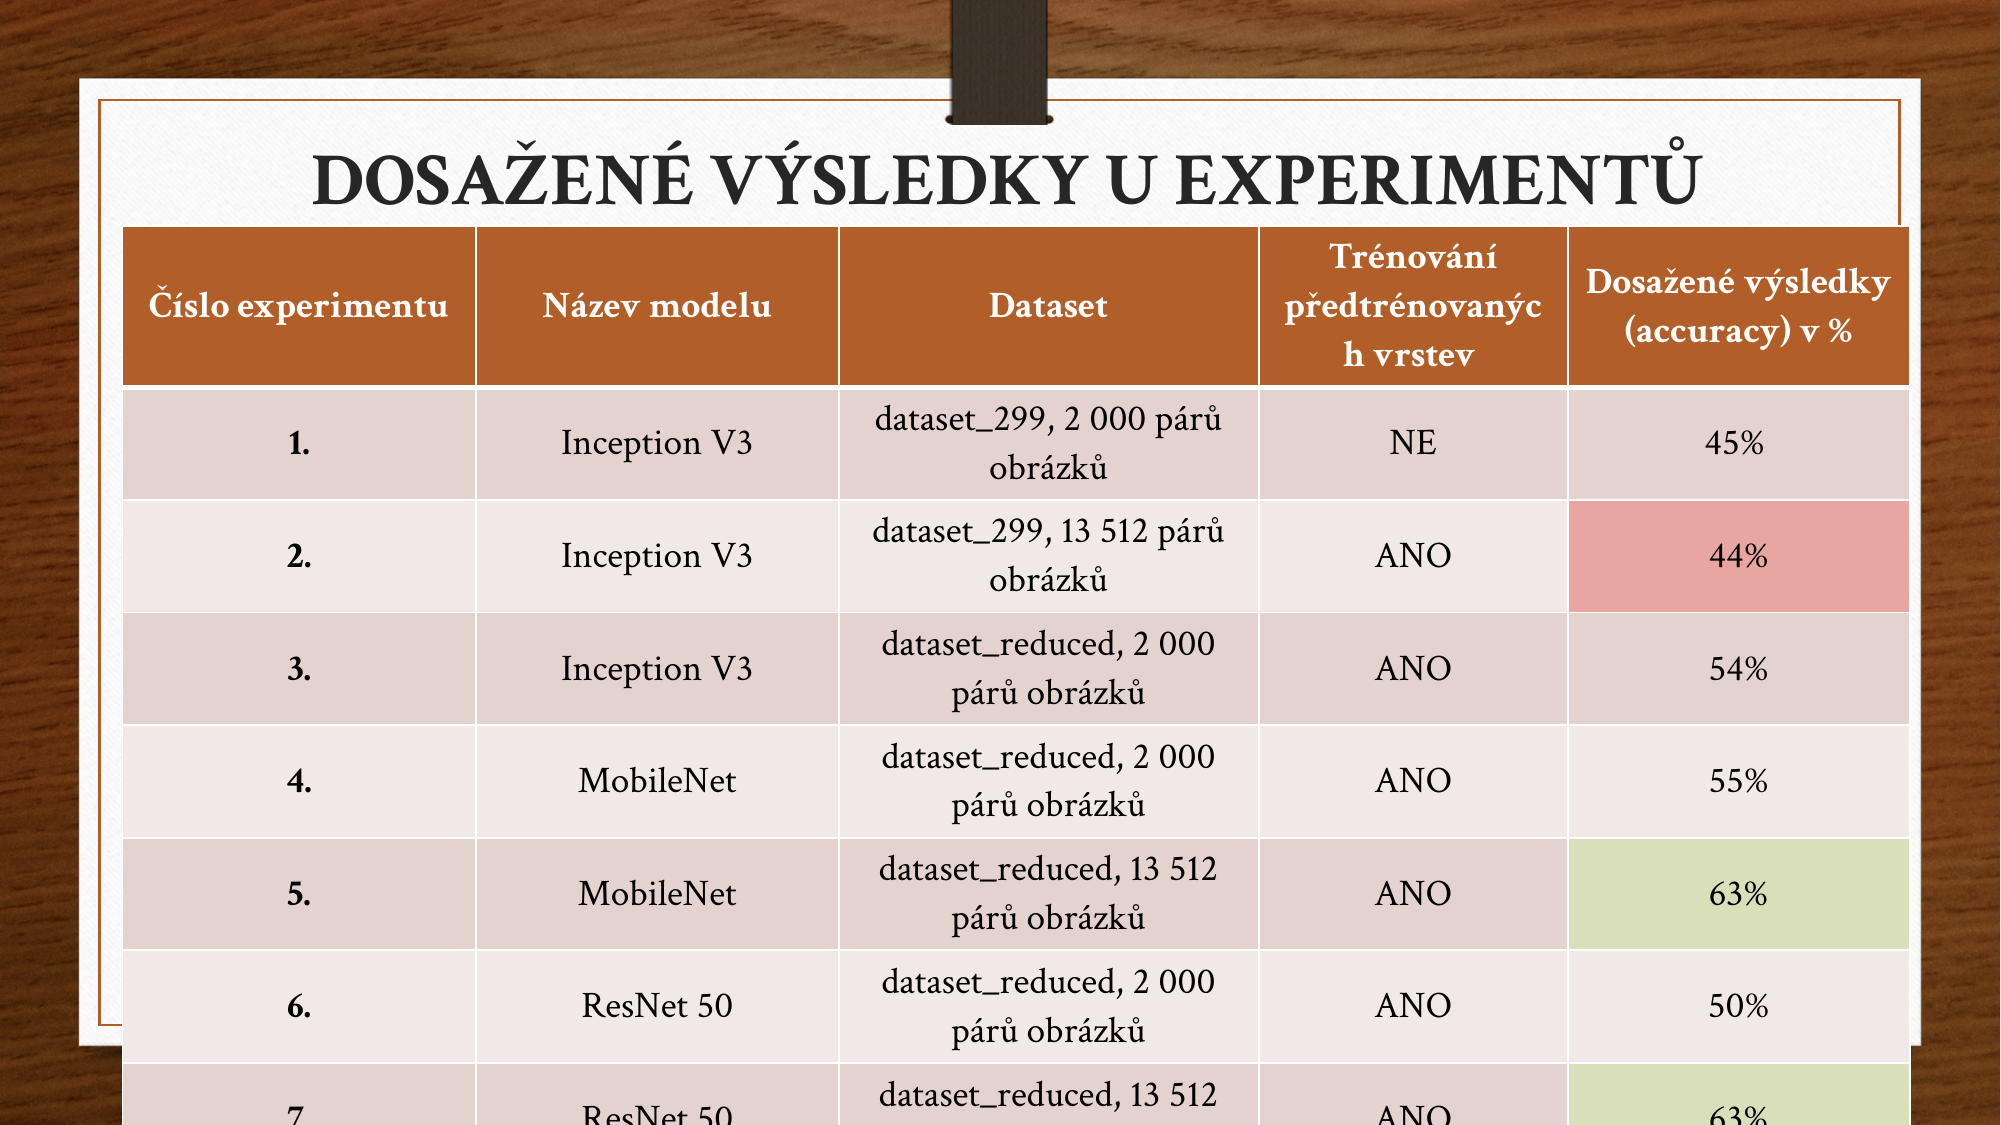

# DOSAŽENÉ VÝSLEDKY U EXPERIMENTŮ
| Číslo experimentu | Název modelu | Dataset | Trénování předtrénovaných vrstev | Dosažené výsledky (accuracy) v % |
| --- | --- | --- | --- | --- |
| 1. | Inception V3 | dataset\_299, 2 000 párů obrázků | NE | 45% |
| 2. | Inception V3 | dataset\_299, 13 512 párů obrázků | ANO | 44% |
| 3. | Inception V3 | dataset\_reduced, 2 000 párů obrázků | ANO | 54% |
| 4. | MobileNet | dataset\_reduced, 2 000 párů obrázků | ANO | 55% |
| 5. | MobileNet | dataset\_reduced, 13 512 párů obrázků | ANO | 63% |
| 6. | ResNet 50 | dataset\_reduced, 2 000 párů obrázků | ANO | 50% |
| 7. | ResNet 50 | dataset\_reduced, 13 512 párů obrázků | ANO | 63% |